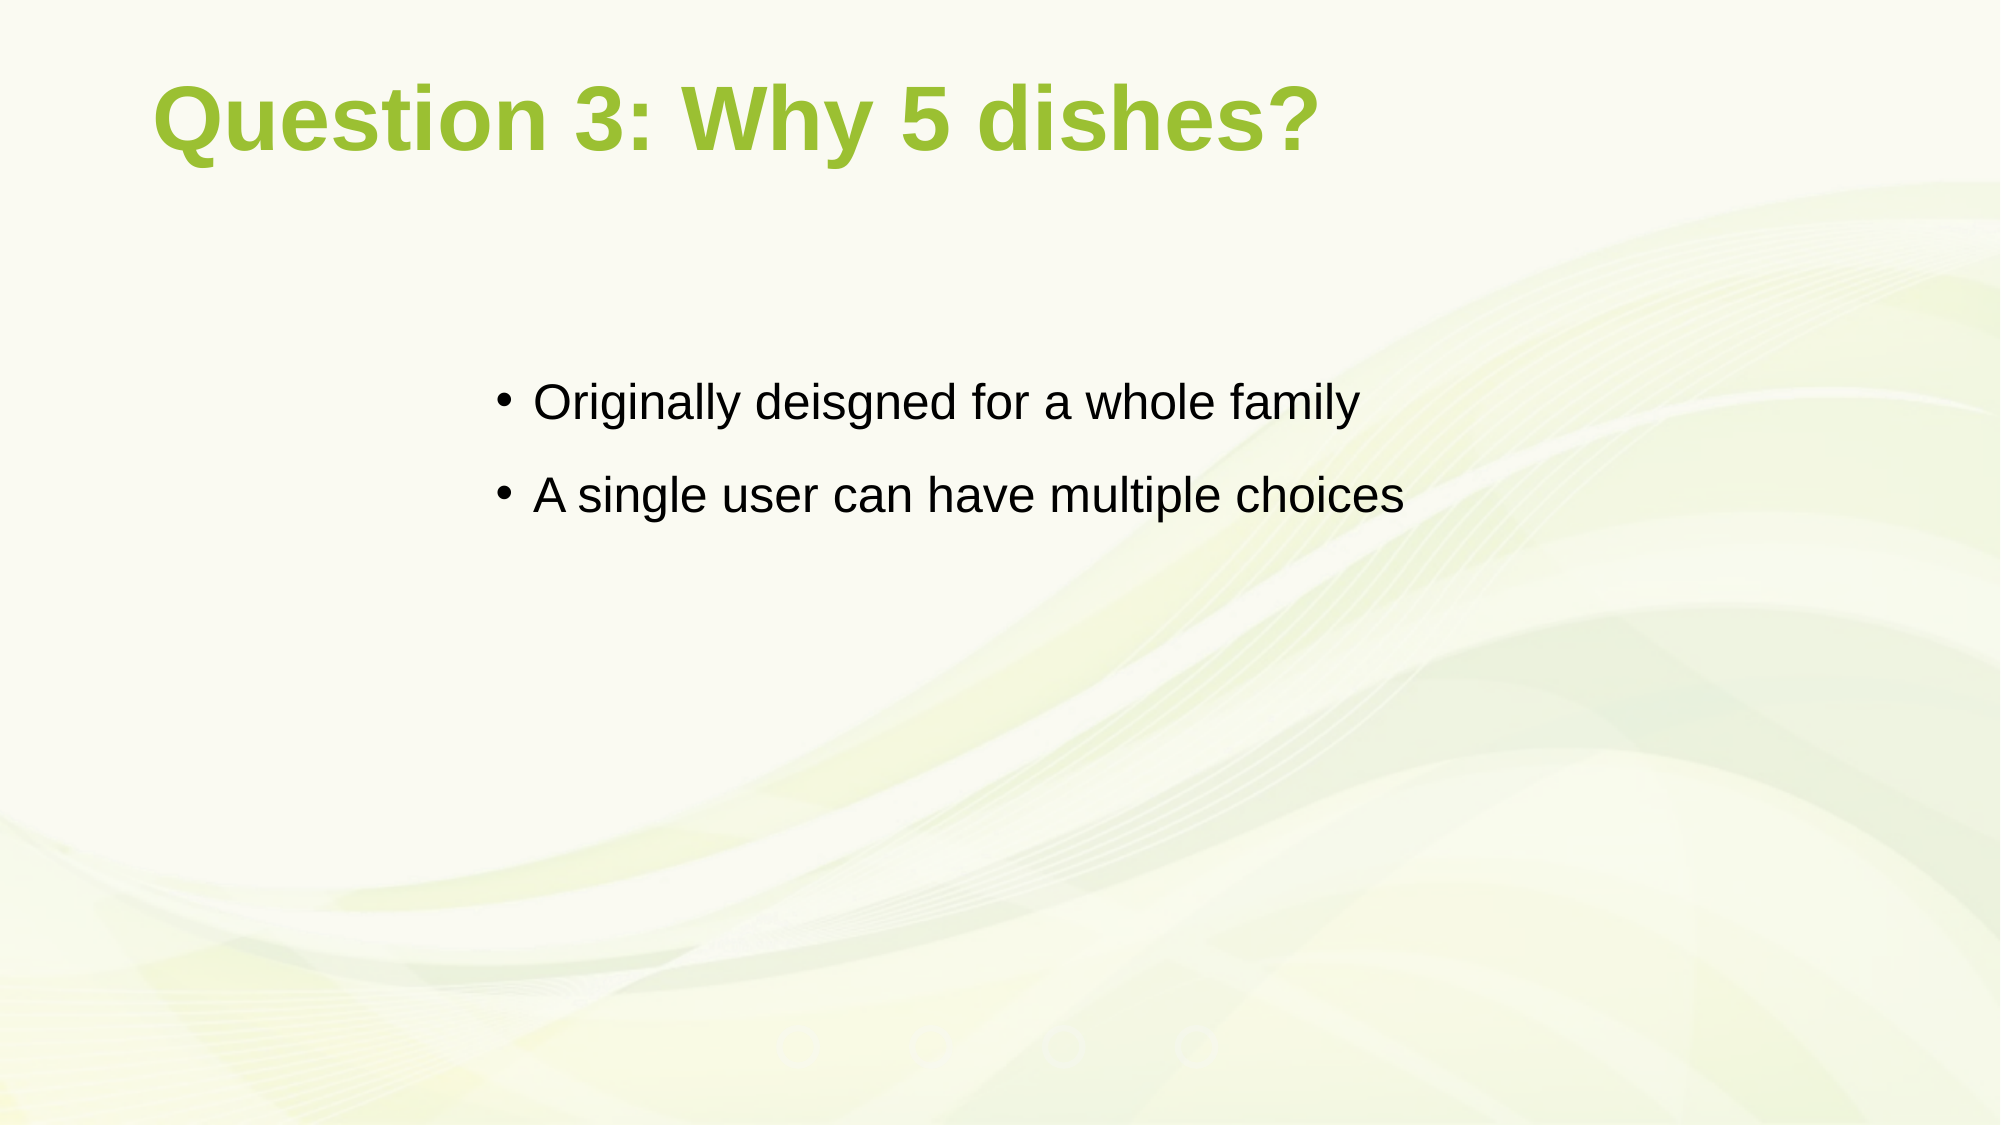

# Question 3: Why 5 dishes?
Originally deisgned for a whole family
A single user can have multiple choices